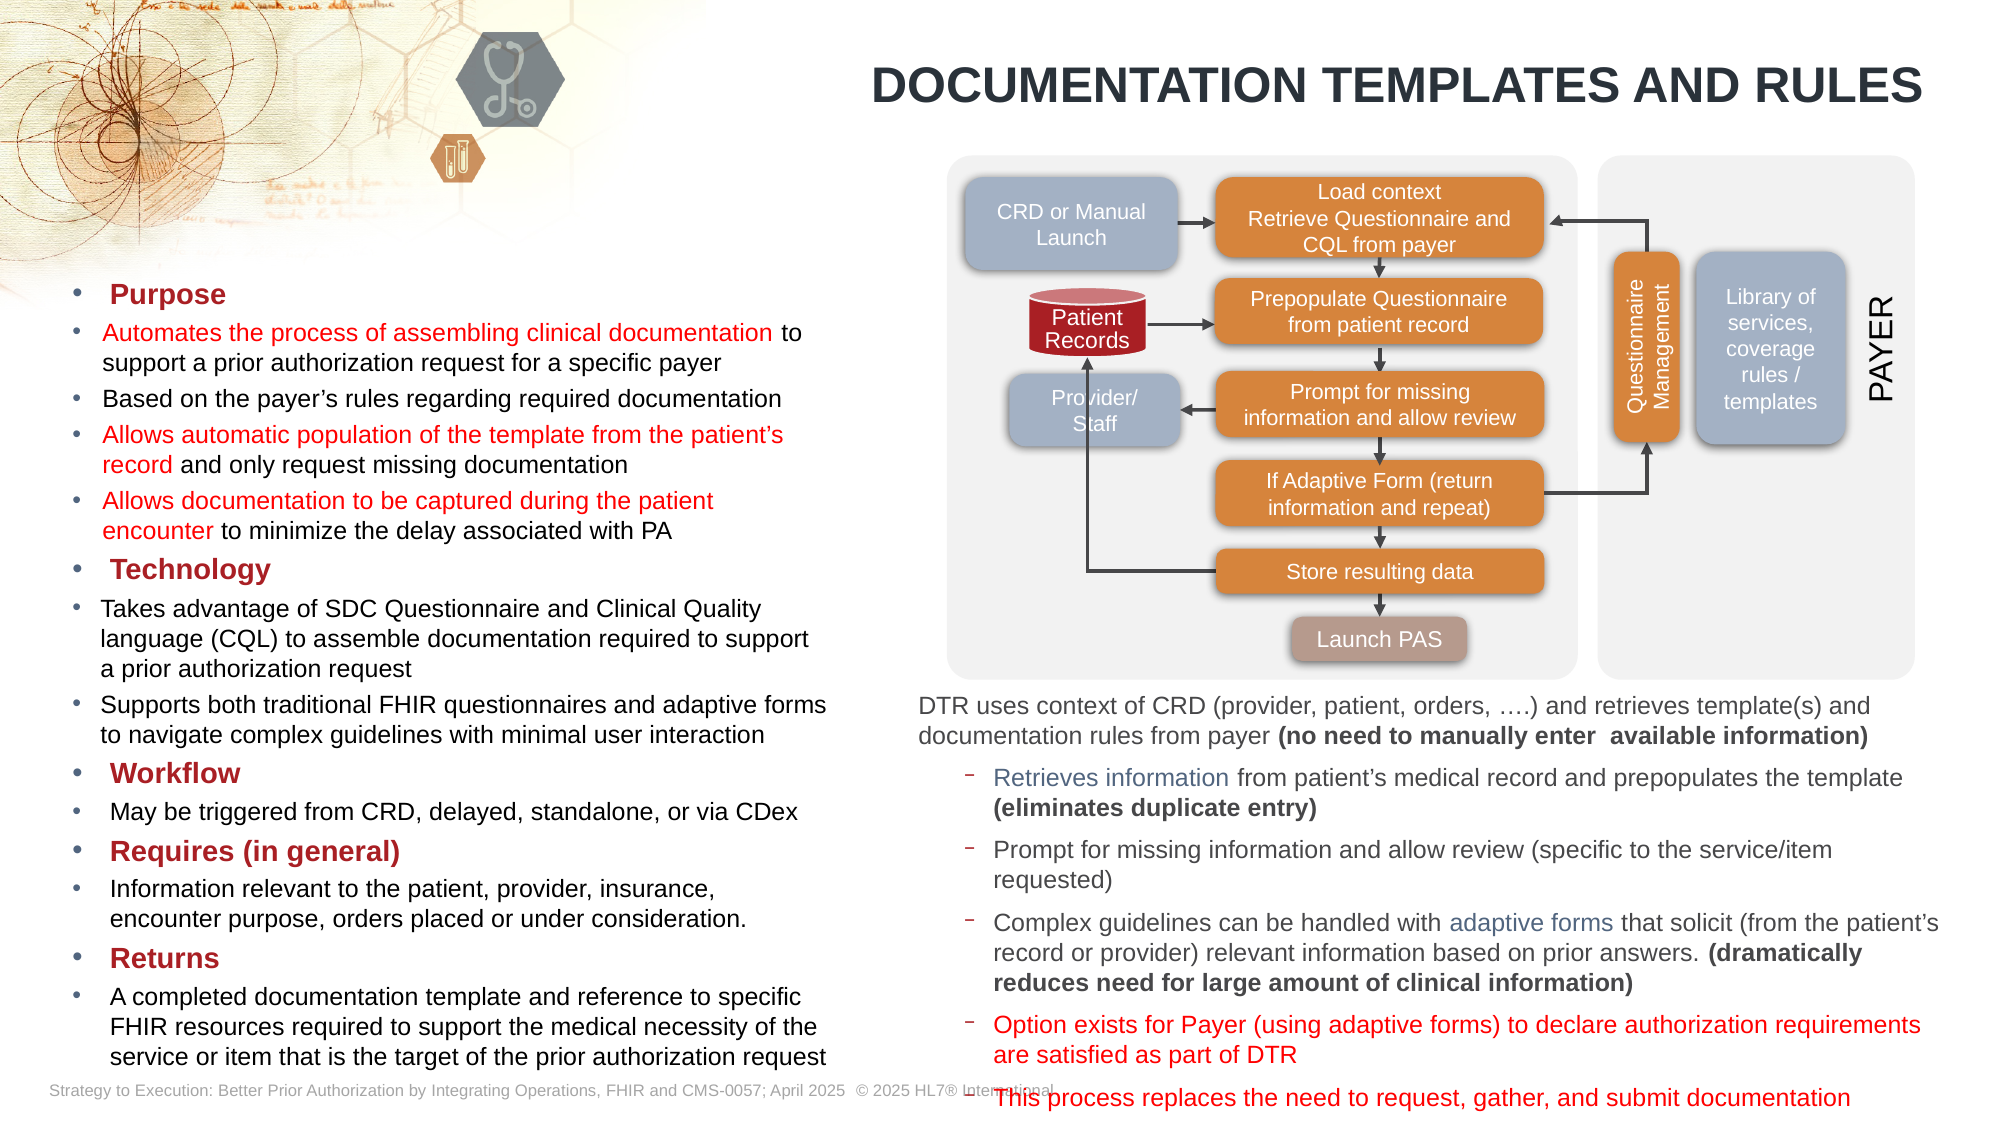

DOCUMENTATION TEMPLATES AND RULES

Load context
Retrieve Questionnaire and CQL from payer
CRD or Manual Launch
Library of services, coverage rules / templates
Purpose
Automates the process of assembling clinical documentation to support a prior authorization request for a specific payer
Based on the payer’s rules regarding required documentation
Allows automatic population of the template from the patient’s record and only request missing documentation
Allows documentation to be captured during the patient encounter to minimize the delay associated with PA
Technology
Takes advantage of SDC Questionnaire and Clinical Quality language (CQL) to assemble documentation required to support a prior authorization request
Supports both traditional FHIR questionnaires and adaptive forms to navigate complex guidelines with minimal user interaction
Workflow
May be triggered from CRD, delayed, standalone, or via CDex
Requires (in general)
Information relevant to the patient, provider, insurance, encounter purpose, orders placed or under consideration.
Returns
A completed documentation template and reference to specific FHIR resources required to support the medical necessity of the service or item that is the target of the prior authorization request
Prepopulate Questionnaire from patient record
Patient Records
Questionnaire Management
PAYER
Prompt for missing information and allow review
Provider/ Staff
If Adaptive Form (return information and repeat)
Store resulting data
Launch PAS
DTR uses context of CRD (provider, patient, orders, ….) and retrieves template(s) and documentation rules from payer (no need to manually enter  available information)
Retrieves information from patient’s medical record and prepopulates the template (eliminates duplicate entry)
Prompt for missing information and allow review (specific to the service/item requested)
Complex guidelines can be handled with adaptive forms that solicit (from the patient’s record or provider) relevant information based on prior answers. (dramatically reduces need for large amount of clinical information)
Option exists for Payer (using adaptive forms) to declare authorization requirements are satisfied as part of DTR
This process replaces the need to request, gather, and submit documentation